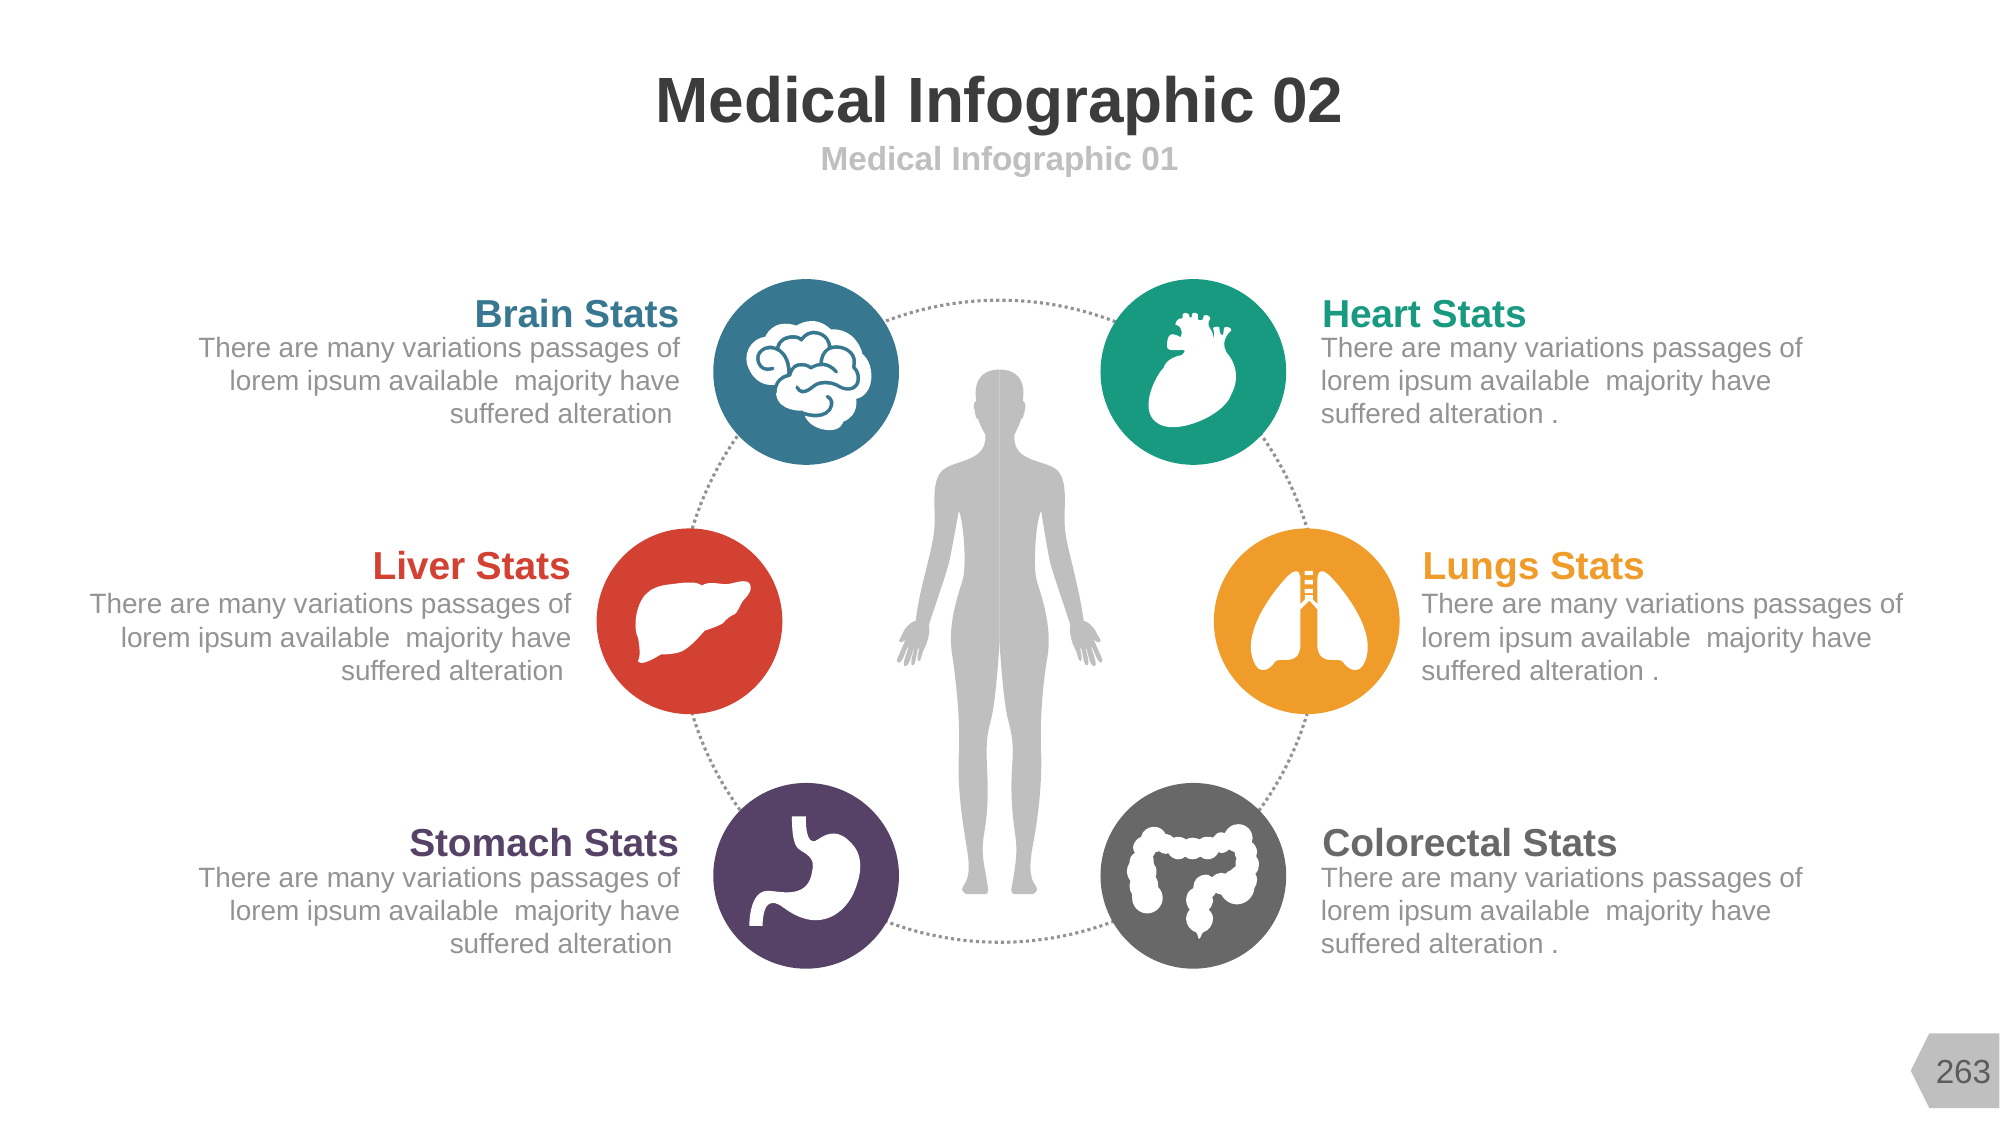

# Medical Infographic 02
Medical Infographic 01

Brain Stats
There are many variations passages of lorem ipsum available  majority have suffered alteration
Heart Stats
There are many variations passages of lorem ipsum available  majority have suffered alteration .

Liver Stats
There are many variations passages of lorem ipsum available  majority have suffered alteration
Lungs Stats
There are many variations passages of lorem ipsum available  majority have suffered alteration .

Stomach Stats
There are many variations passages of lorem ipsum available  majority have suffered alteration
Colorectal Stats
There are many variations passages of lorem ipsum available  majority have suffered alteration .